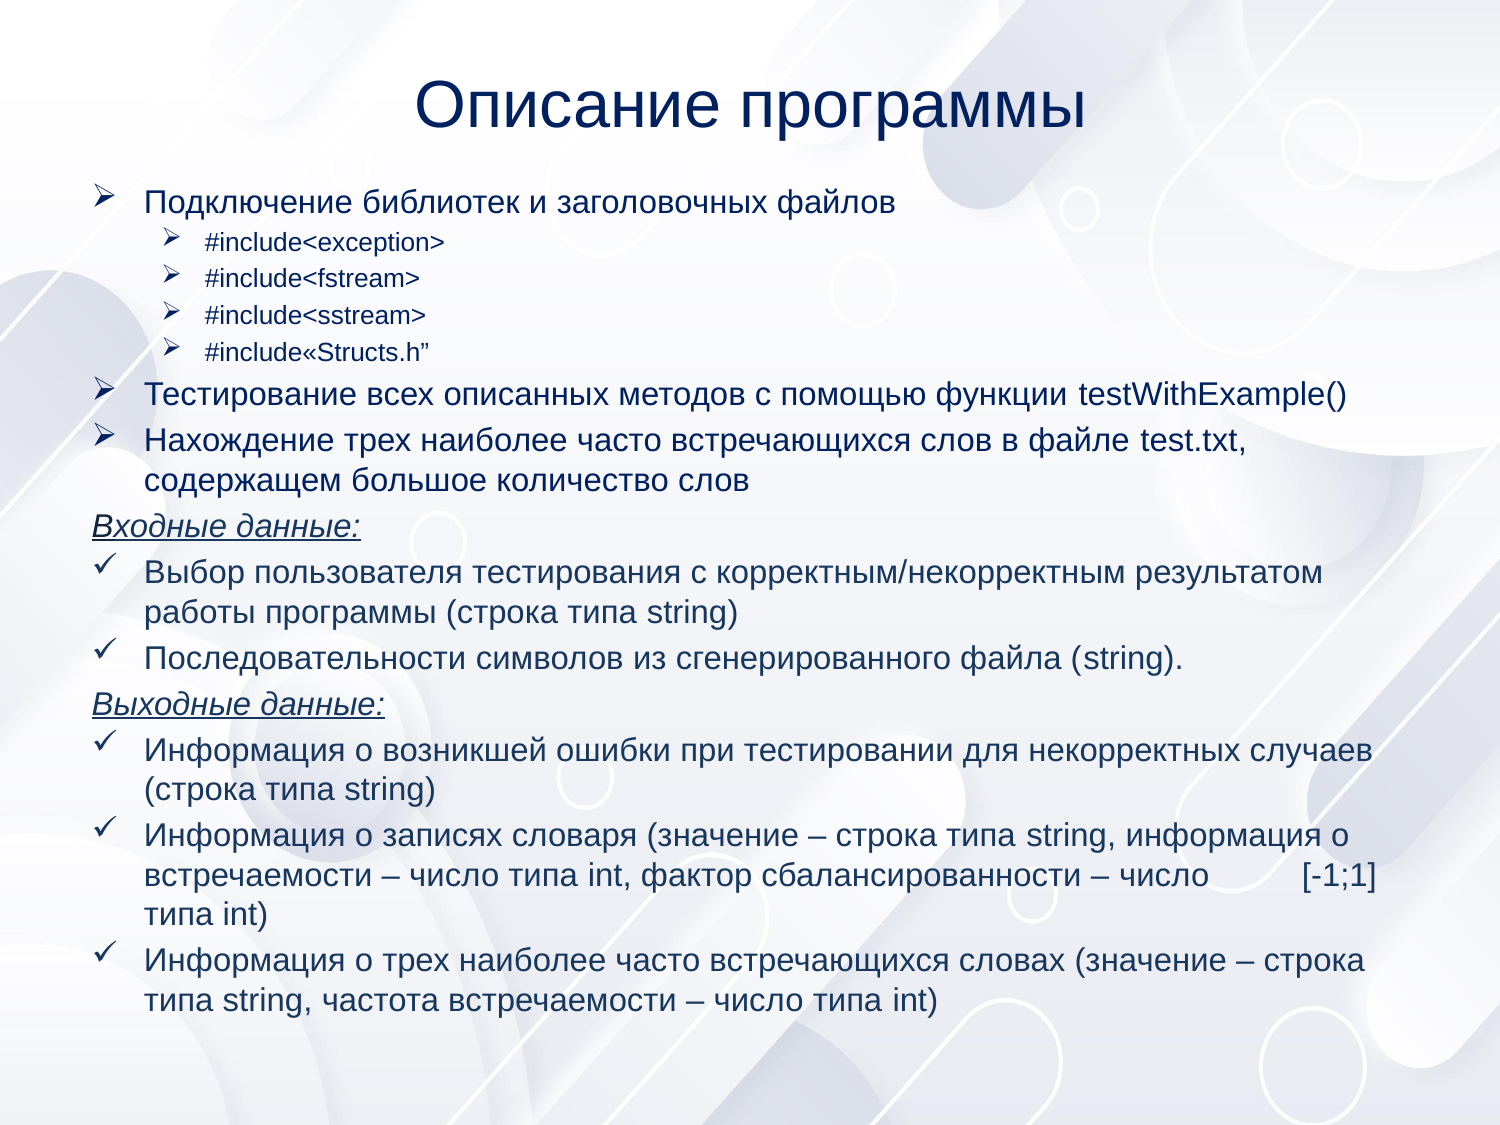

# Описание программы
Подключение библиотек и заголовочных файлов
#include<exception>
#include<fstream>
#include<sstream>
#include«Structs.h”
Тестирование всех описанных методов с помощью функции testWithExample()
Нахождение трех наиболее часто встречающихся слов в файле test.txt, содержащем большое количество слов
Входные данные:
Выбор пользователя тестирования с корректным/некорректным результатом работы программы (строка типа string)
Последовательности символов из сгенерированного файла (string).
Выходные данные:
Информация о возникшей ошибки при тестировании для некорректных случаев (строка типа string)
Информация о записях словаря (значение – строка типа string, информация о встречаемости – число типа int, фактор сбалансированности – число          [-1;1] типа int)
Информация о трех наиболее часто встречающихся словах (значение – строка типа string, частота встречаемости – число типа int)